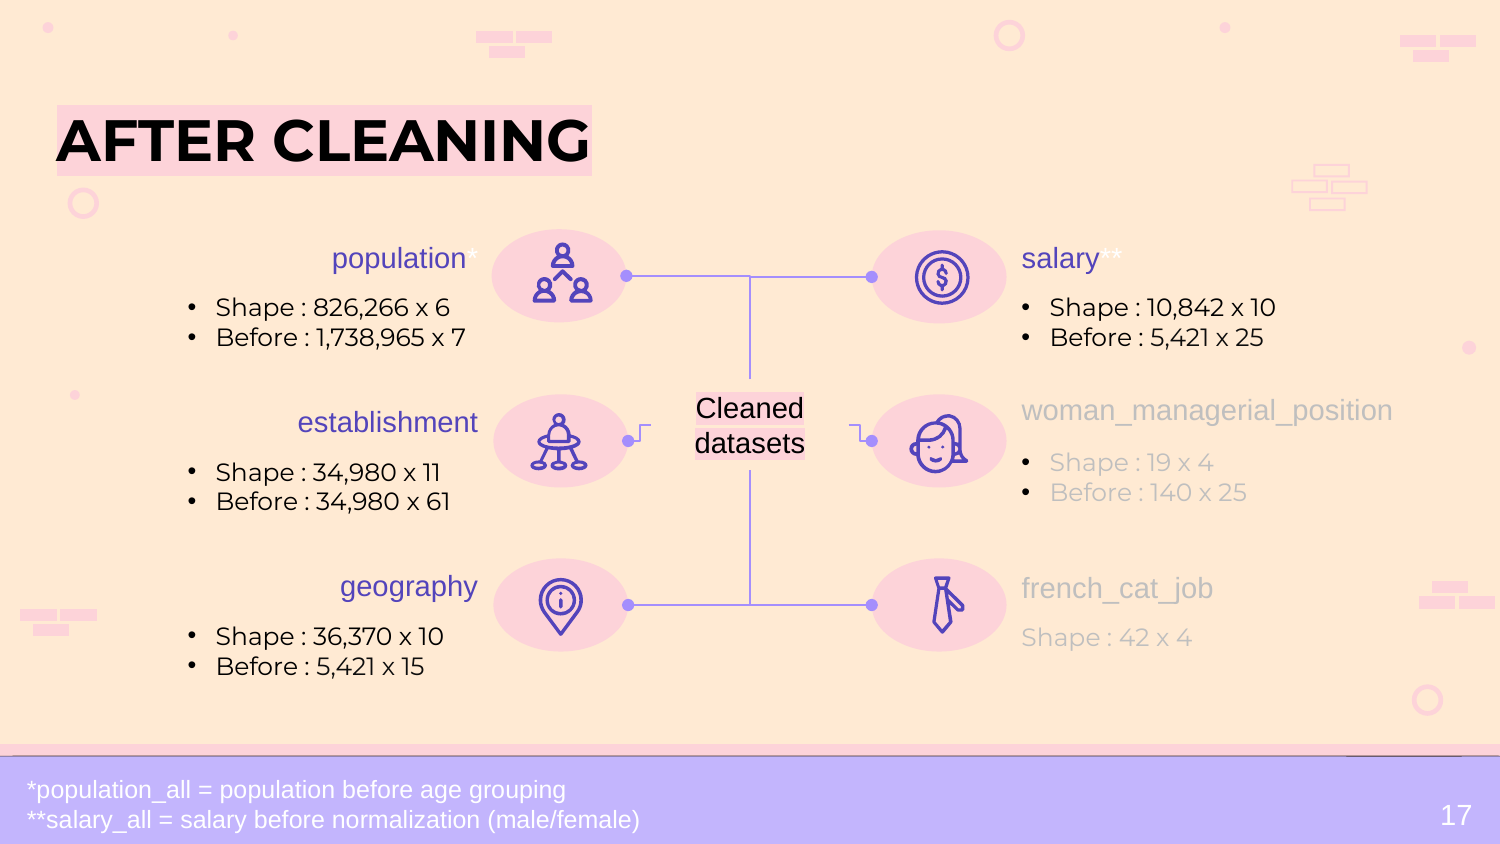

# AFTER CLEANING
population*
Shape : 826,266 x 6
Before : 1,738,965 x 7
salary**
Shape : 10,842 x 10
Before : 5,421 x 25

Cleaned datasets
establishment
Shape : 34,980 x 11
Before : 34,980 x 61
woman_managerial_position
Shape : 19 x 4
Before : 140 x 25

geography
Shape : 36,370 x 10
Before : 5,421 x 15
french_cat_job
Shape : 42 x 4

*population_all = population before age grouping
**salary_all = salary before normalization (male/female)

17